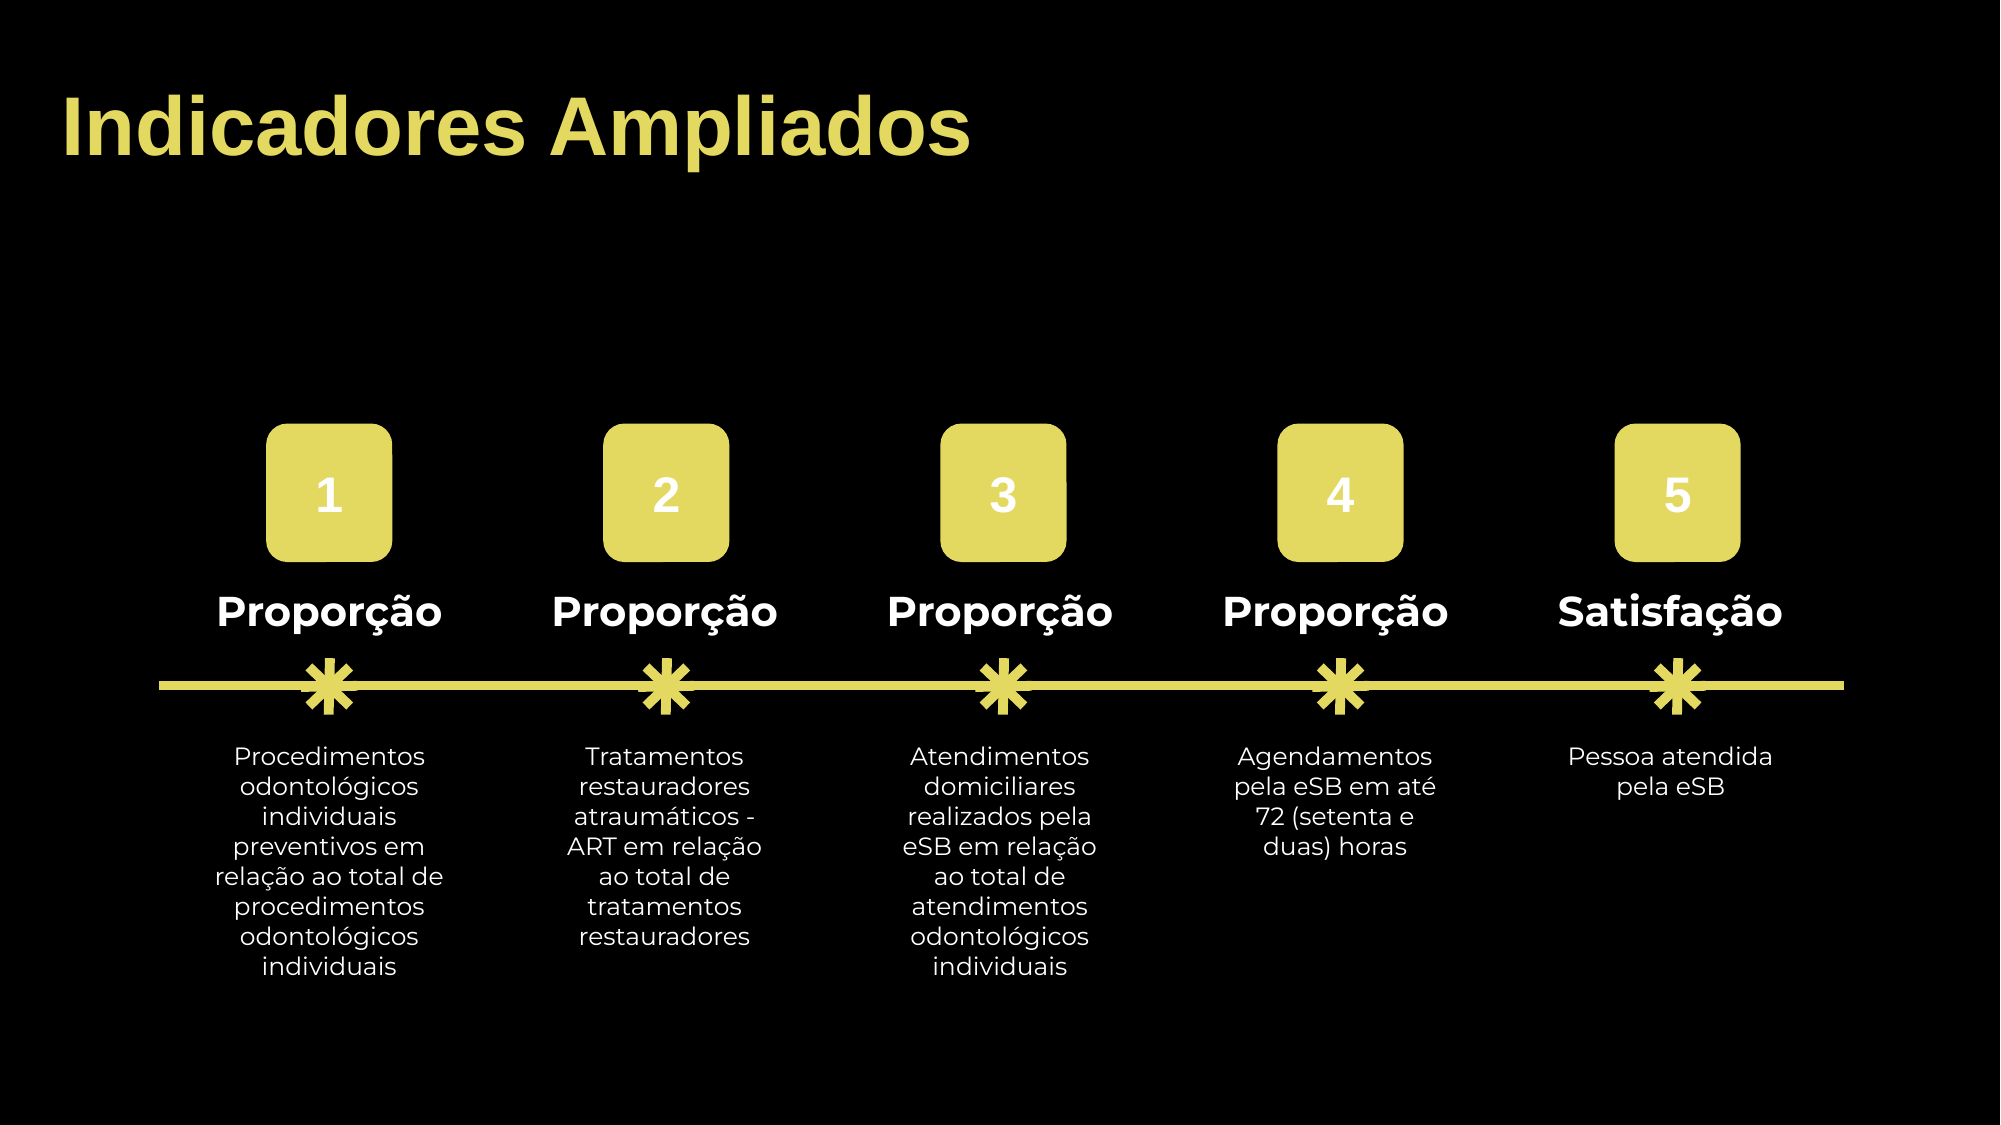

Indicadores Ampliados
Proporção
Procedimentos odontológicos individuais preventivos em relação ao total de procedimentos odontológicos individuais
Proporção
Tratamentos restauradores atraumáticos - ART em relação ao total de tratamentos restauradores
Proporção
Atendimentos domiciliares realizados pela eSB em relação ao total de atendimentos odontológicos individuais
Proporção
Agendamentos pela eSB em até 72 (setenta e duas) horas
Satisfação
Pessoa atendida pela eSB